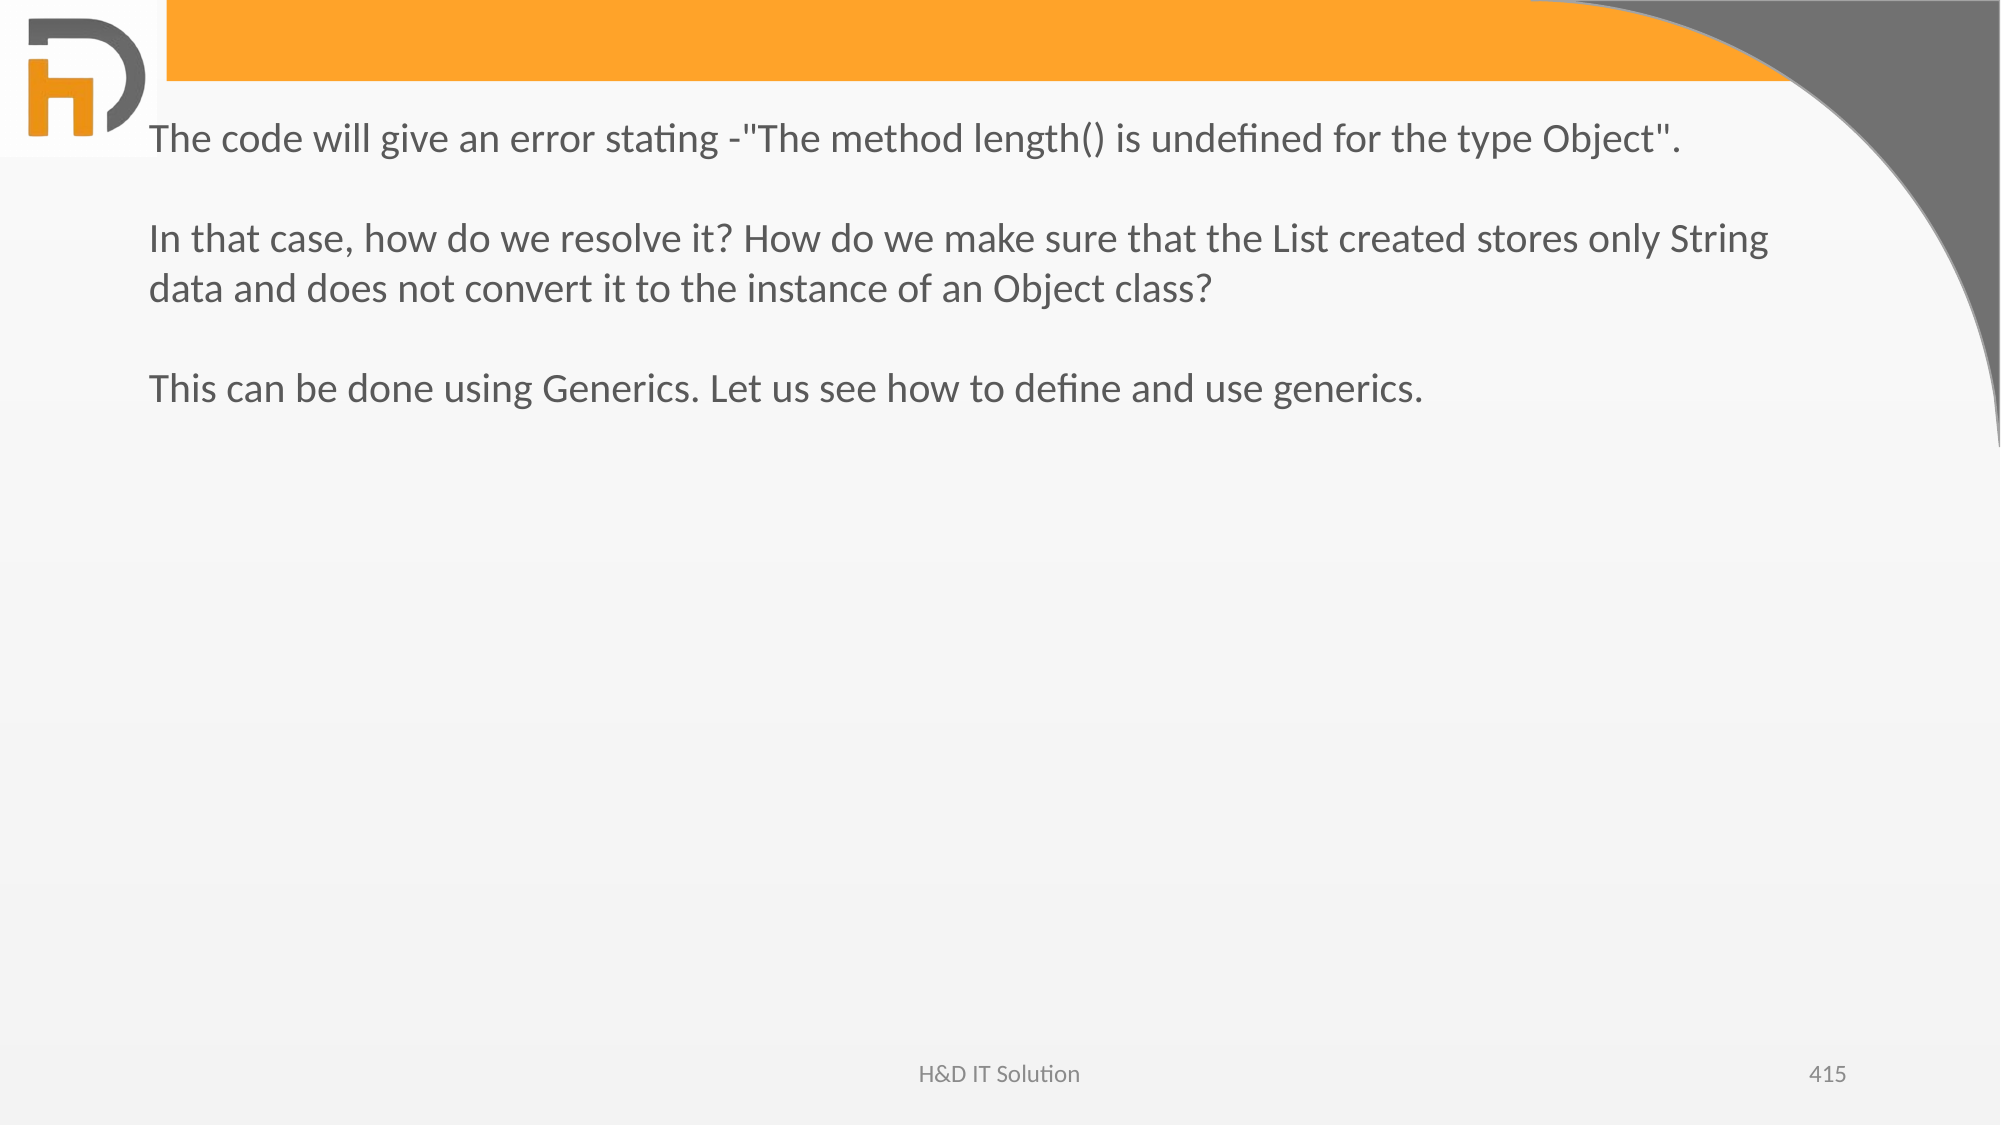

The code will give an error stating -"The method length() is undefined for the type Object".

In that case, how do we resolve it? How do we make sure that the List created stores only String data and does not convert it to the instance of an Object class?

This can be done using Generics. Let us see how to define and use generics.
H&D IT Solution
415